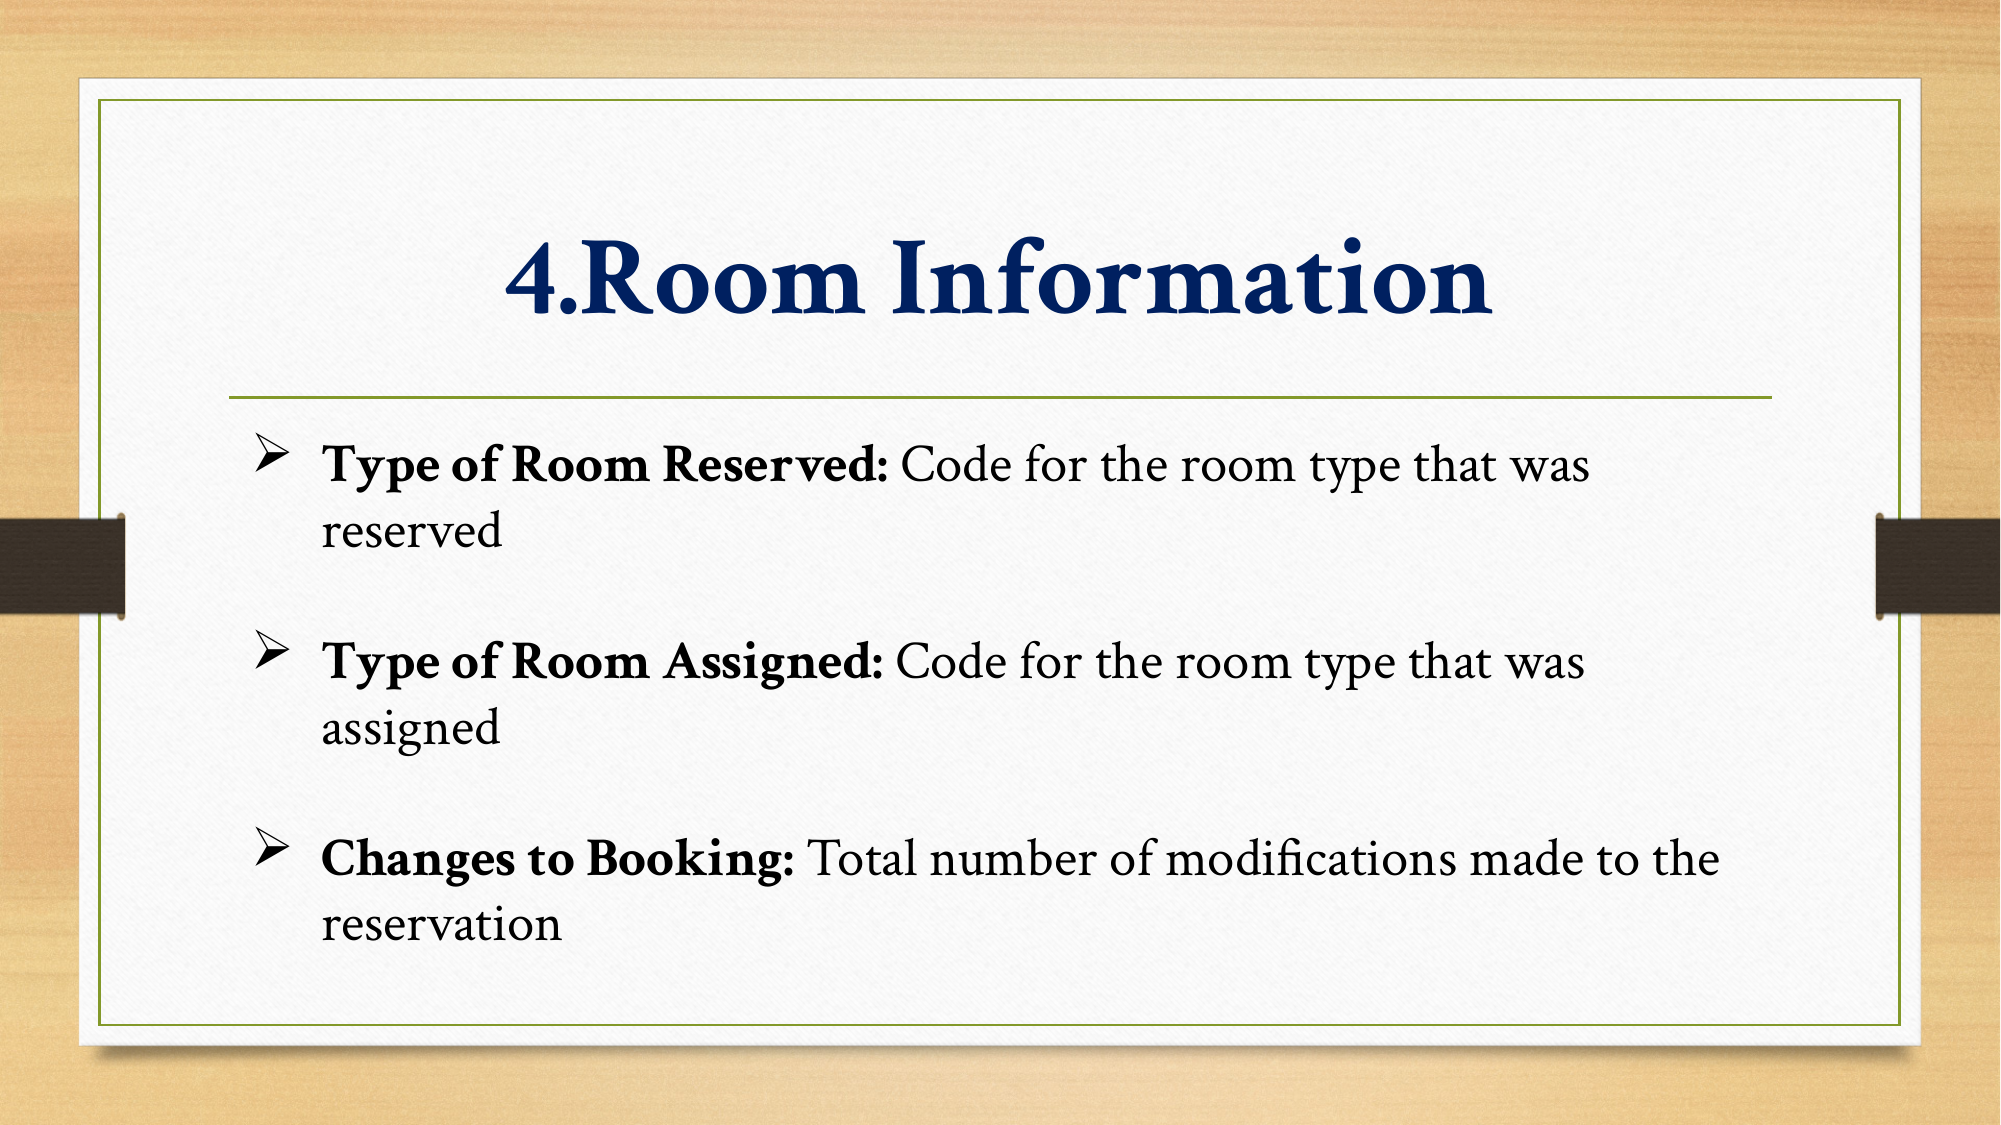

# 4.Room Information
Type of Room Reserved: Code for the room type that was reserved

Type of Room Assigned: Code for the room type that was assigned

Changes to Booking: Total number of modifications made to the reservation